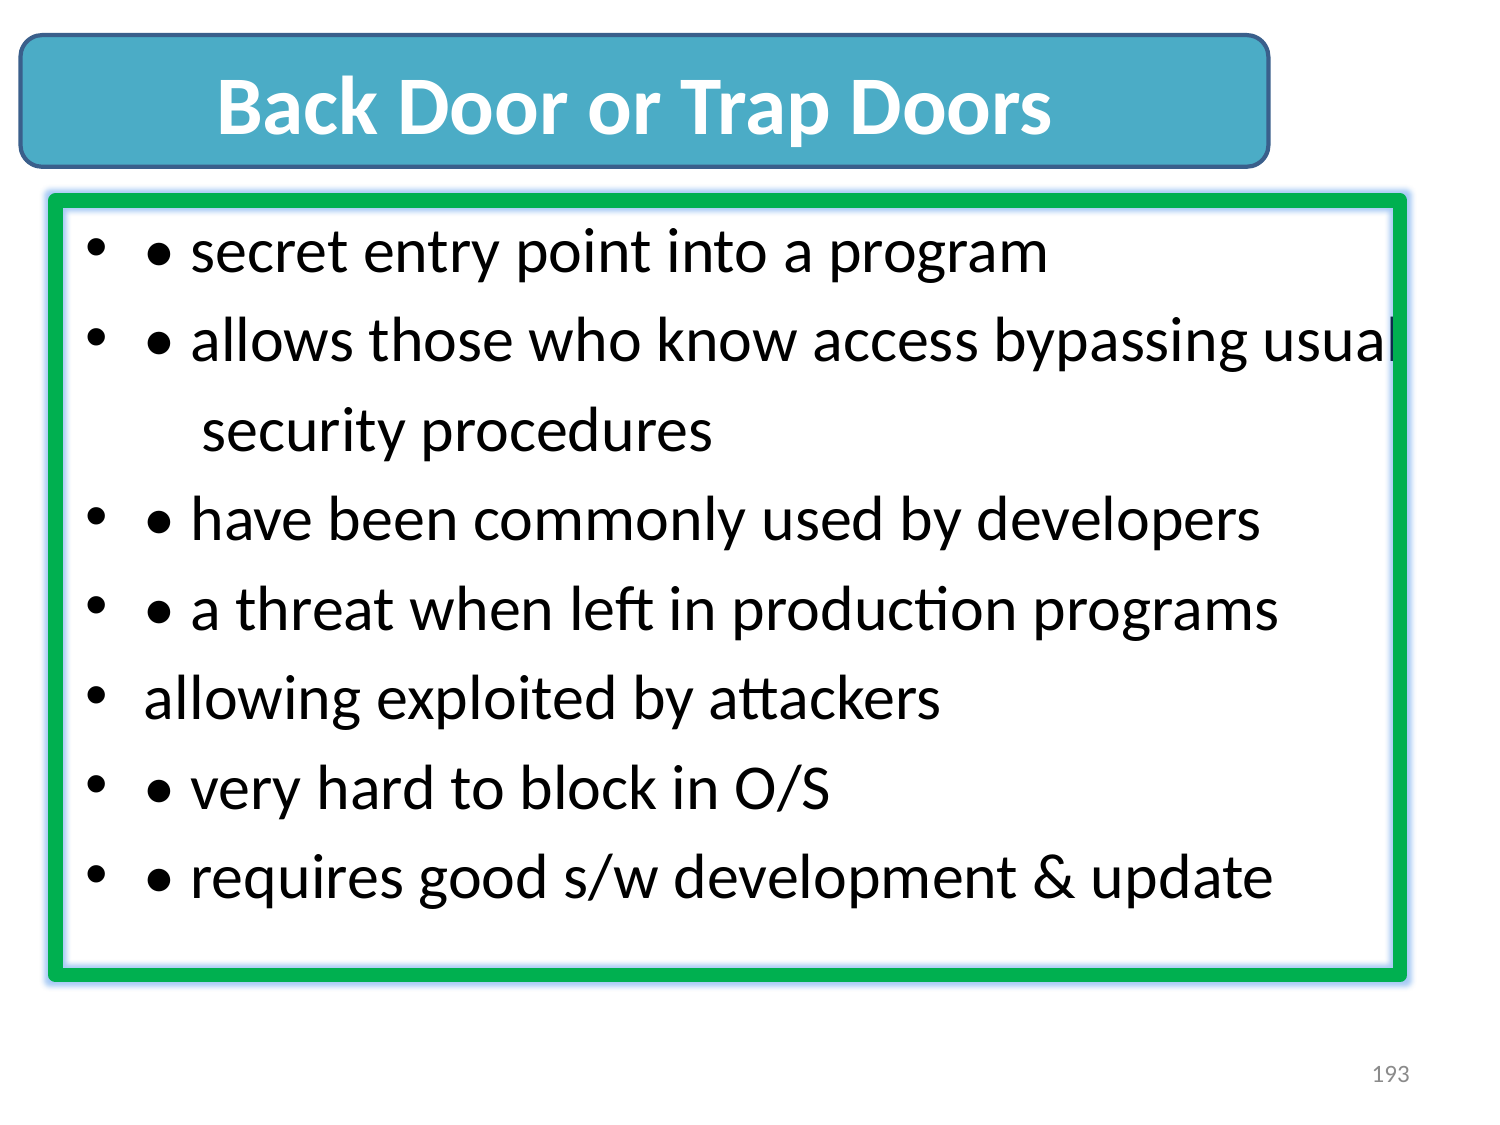

Back Door or Trap Doors

• secret entry point into a program
• allows those who know access bypassing usual
        security procedures
• have been commonly used by developers
• a threat when left in production programs
allowing exploited by attackers
• very hard to block in O/S
• requires good s/w development & update
193